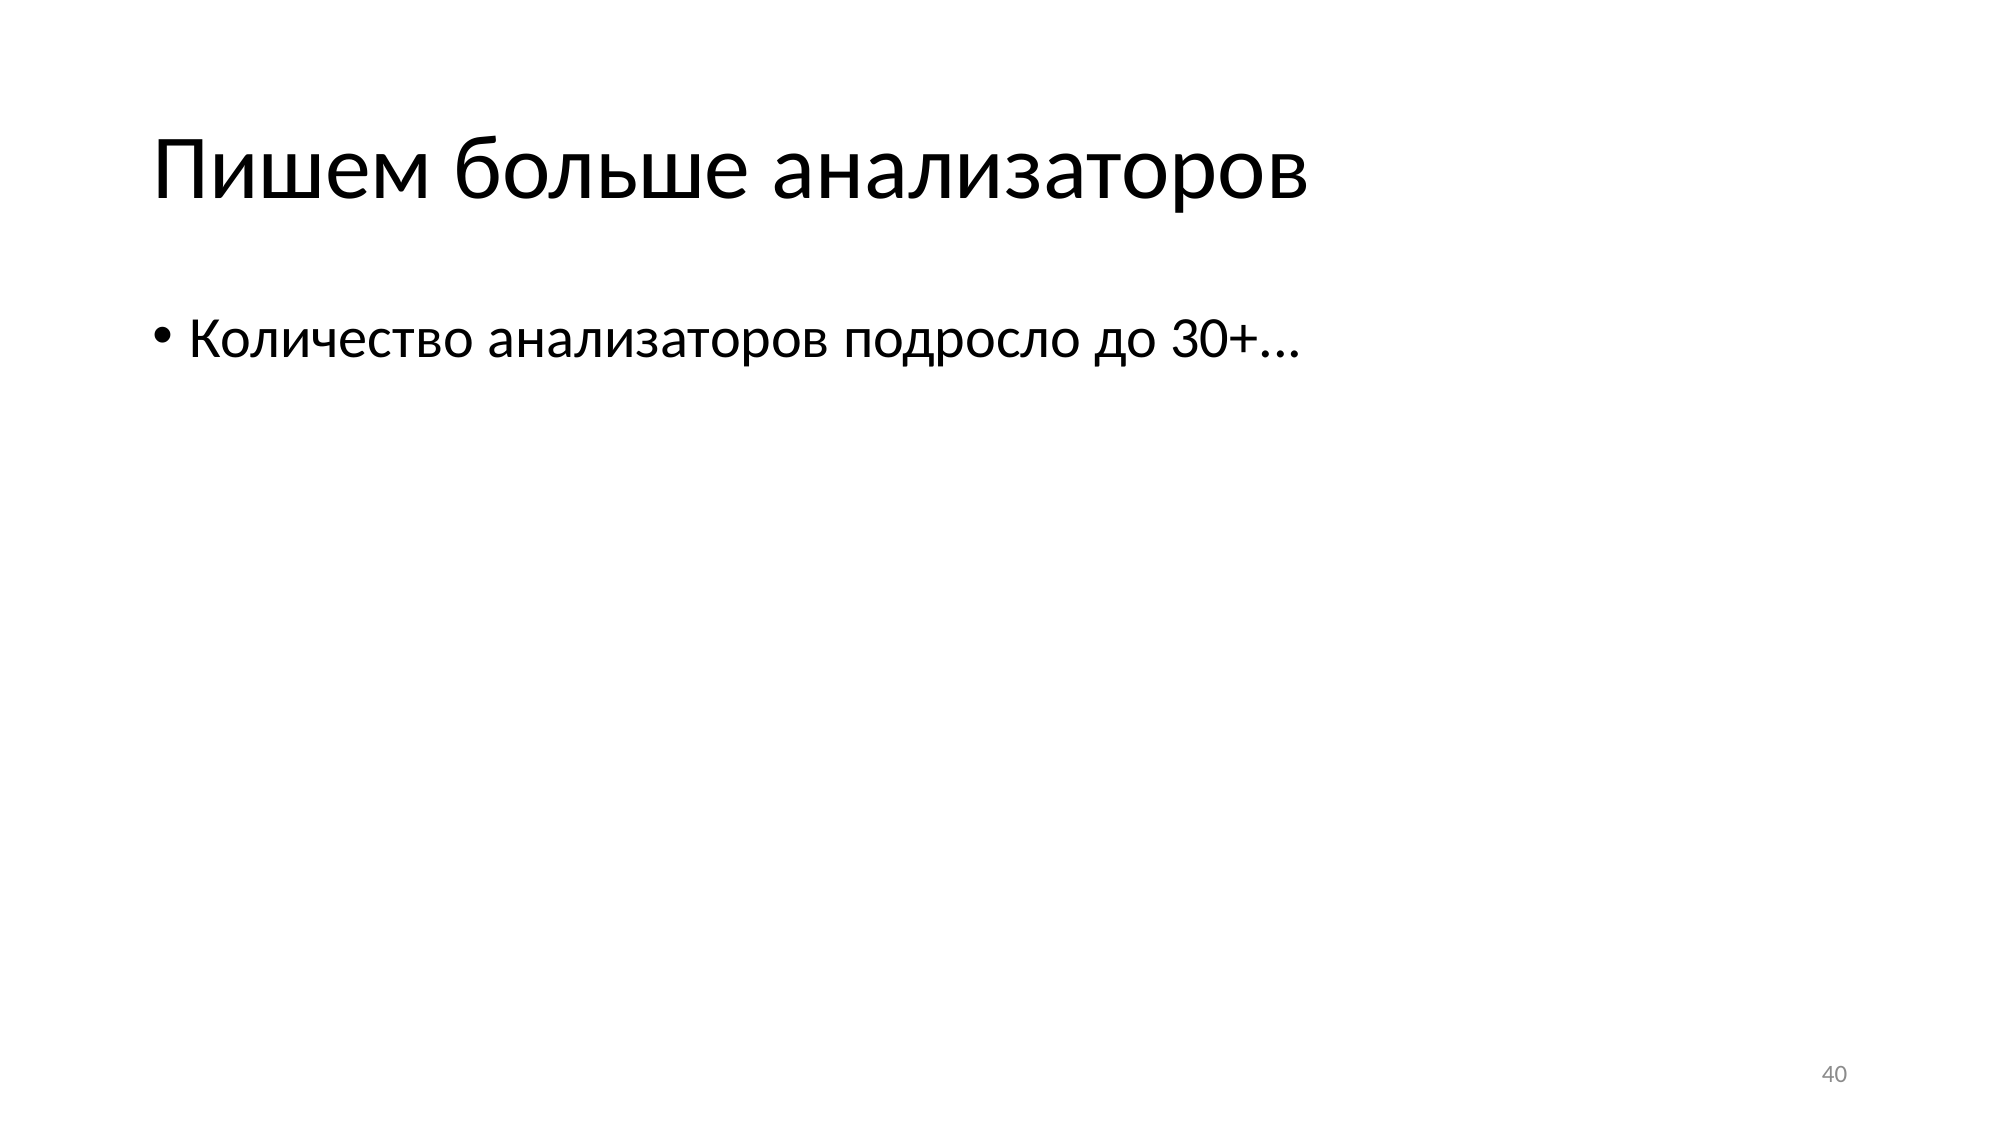

# Пишем больше анализаторов
Количество анализаторов подросло до 30+...
40